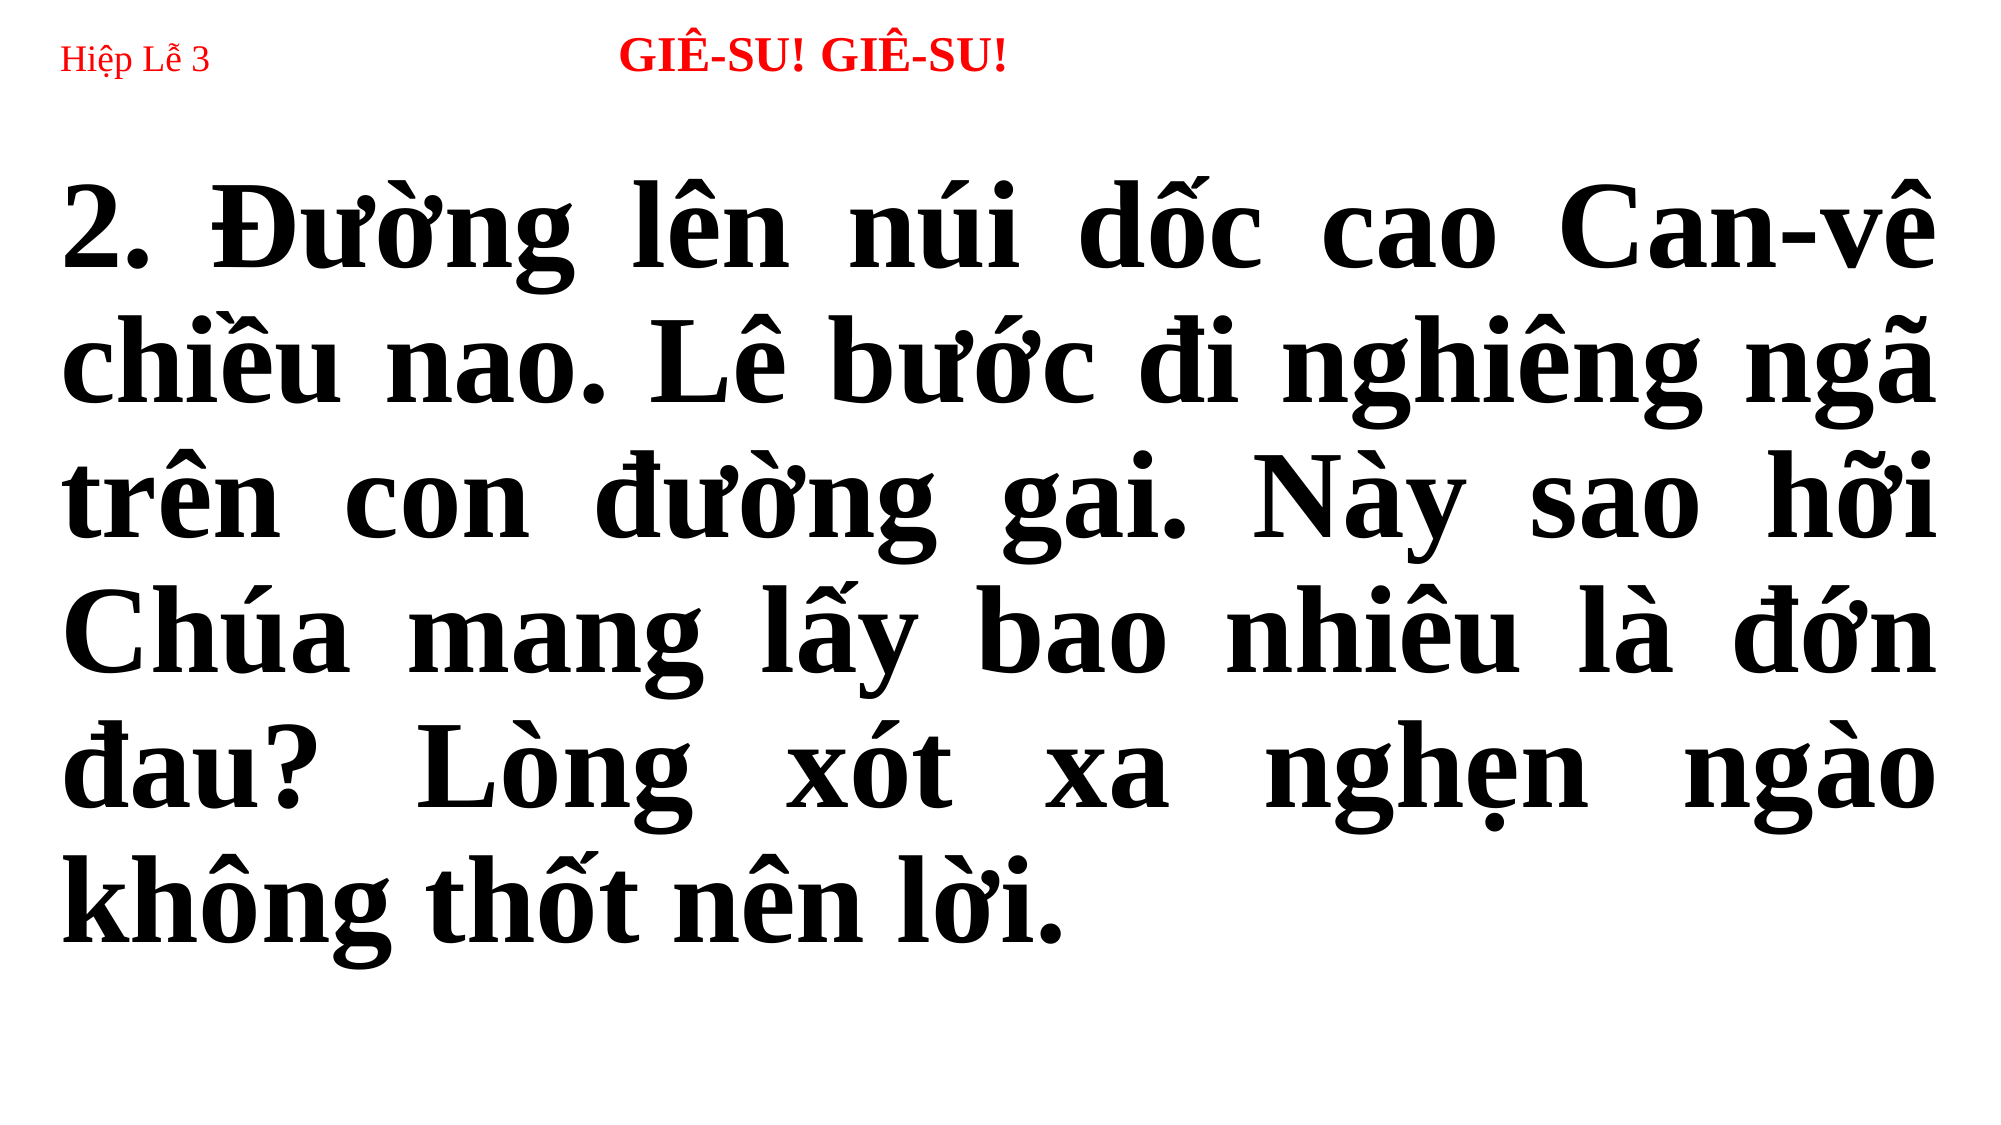

# Hiệp Lễ 3                                           GIÊ-SU! GIÊ-SU!
2. Đường lên núi dốc cao Can-vê chiều nao. Lê bước đi nghiêng ngã trên con đường gai. Này sao hỡi Chúa mang lấy bao nhiêu là đớn đau? Lòng xót xa nghẹn ngào không thốt nên lời.